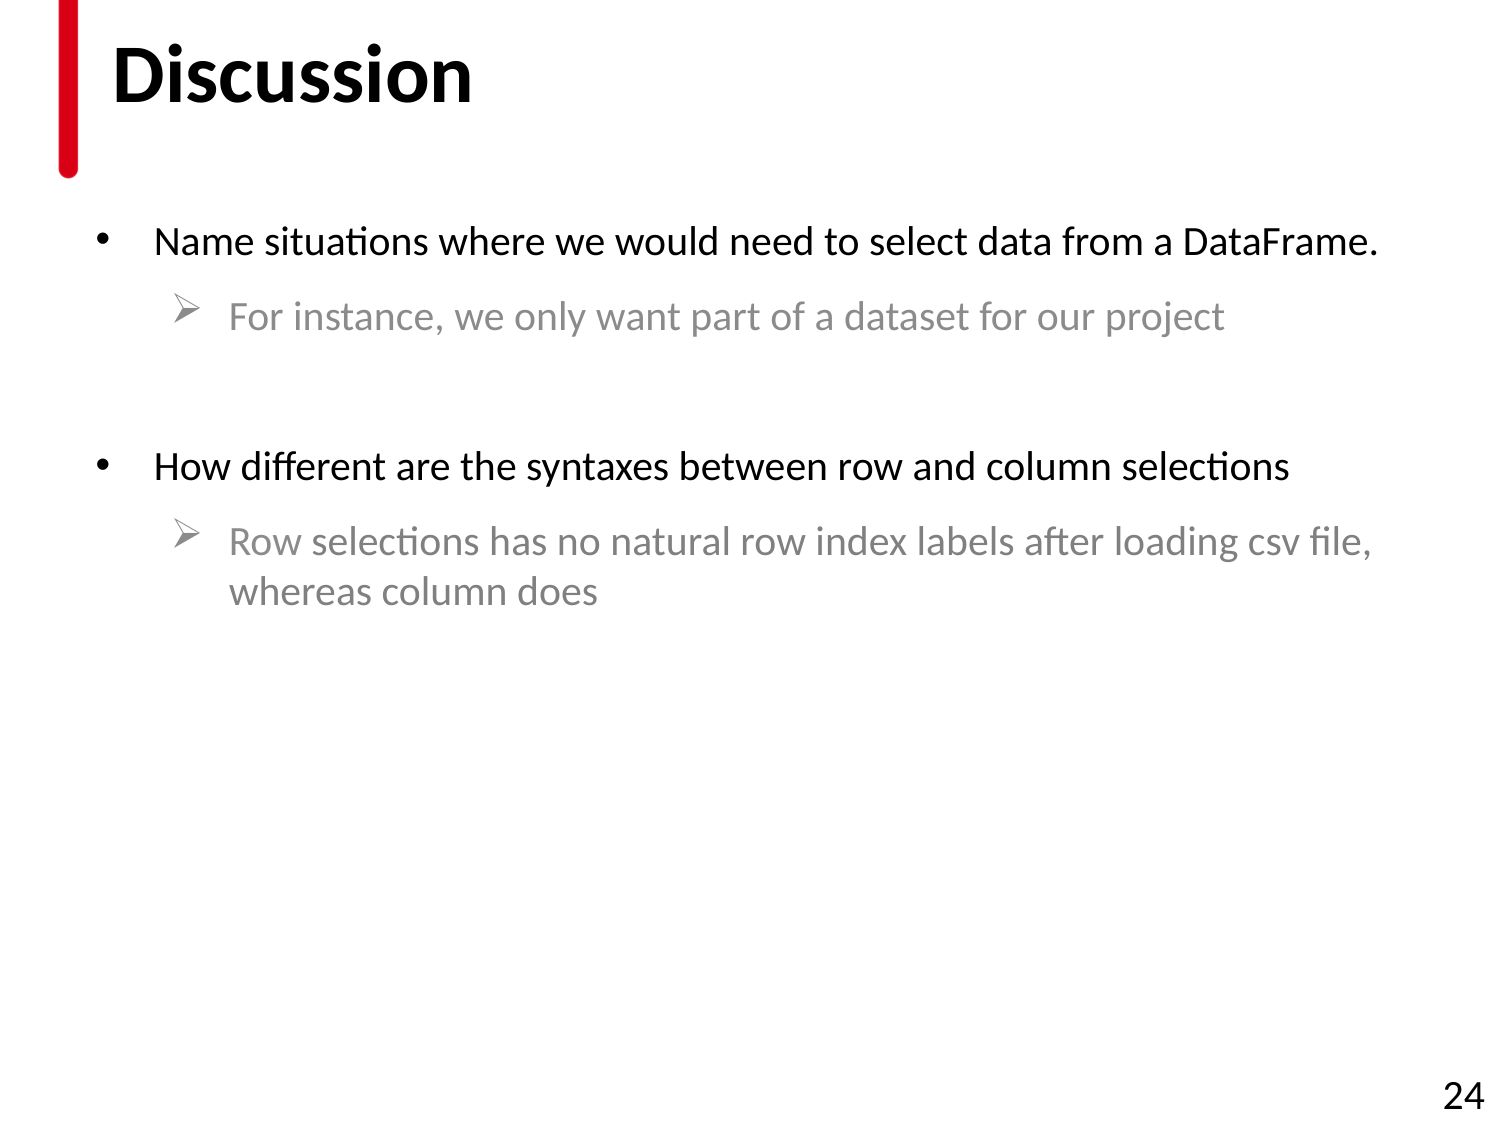

# Discussion
Name situations where we would need to select data from a DataFrame.
For instance, we only want part of a dataset for our project

How different are the syntaxes between row and column selections
Row selections has no natural row index labels after loading csv file, whereas column does